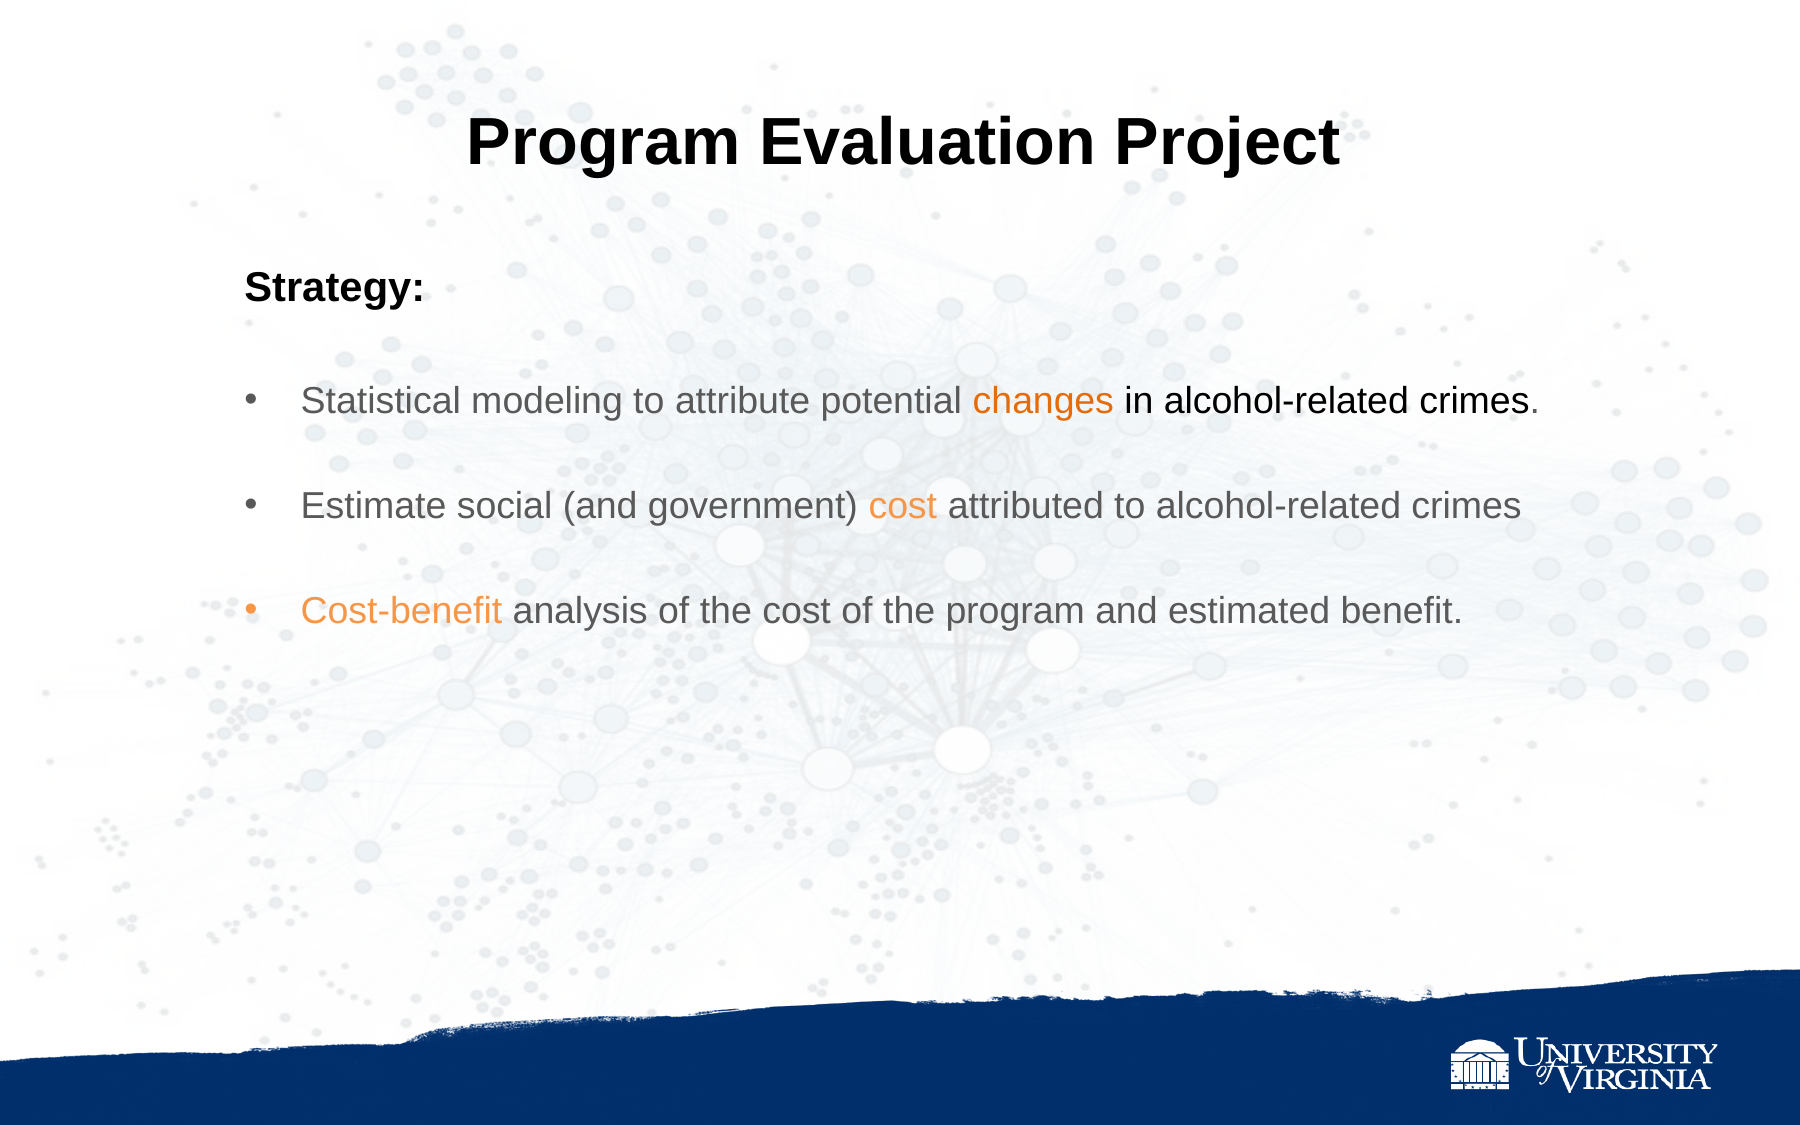

Program Evaluation Project

Strategy:

Statistical modeling to attribute potential changes in alcohol-related crimes.

Estimate social (and government) cost attributed to alcohol-related crimes

Cost-benefit analysis of the cost of the program and estimated benefit.